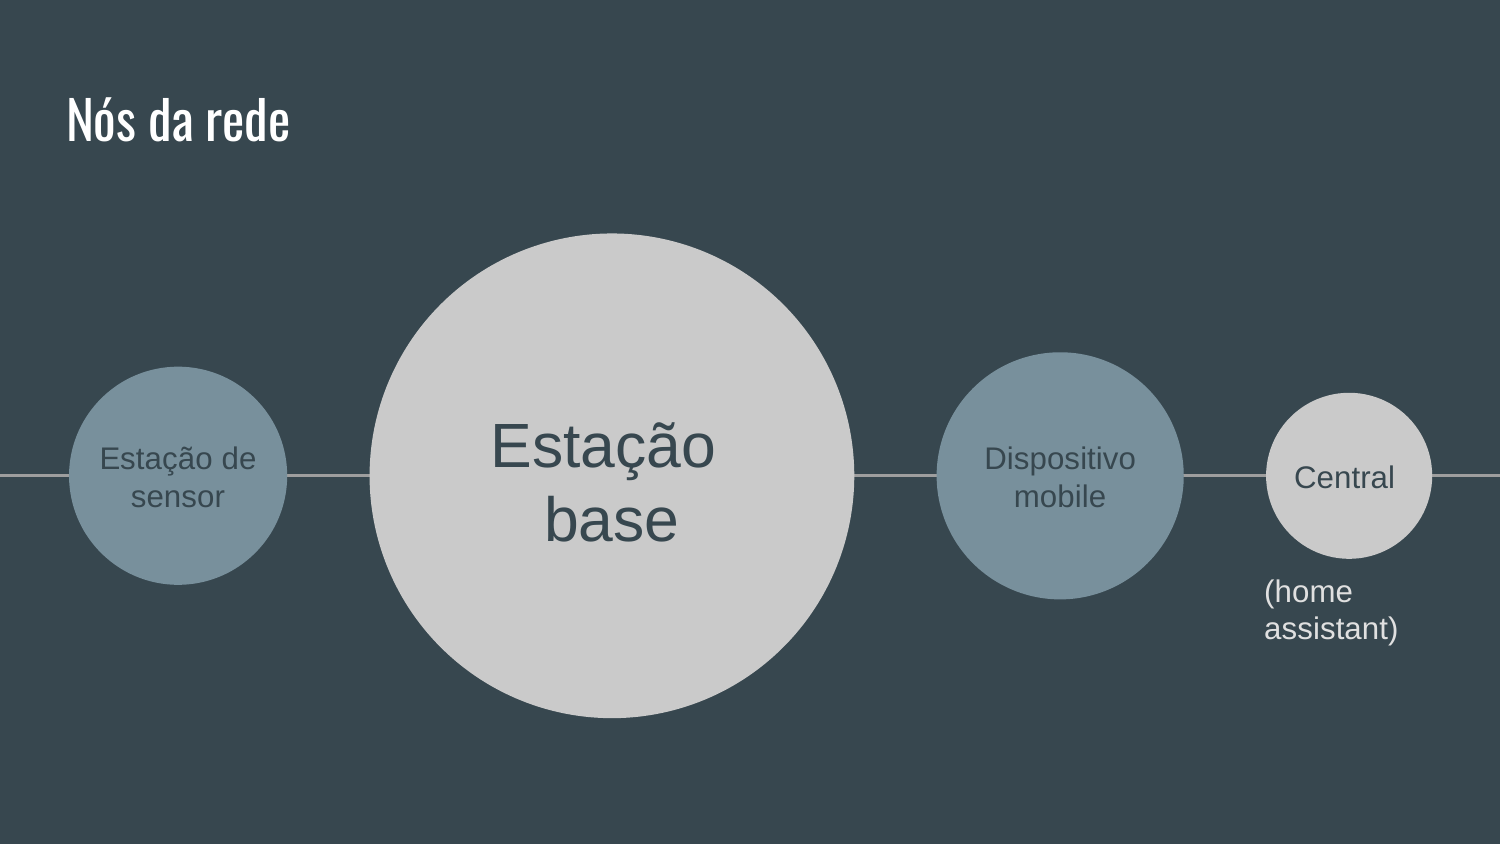

# Nós da rede

Estação
base

Estação de sensor
Dispositivo mobile
Central
(home assistant)